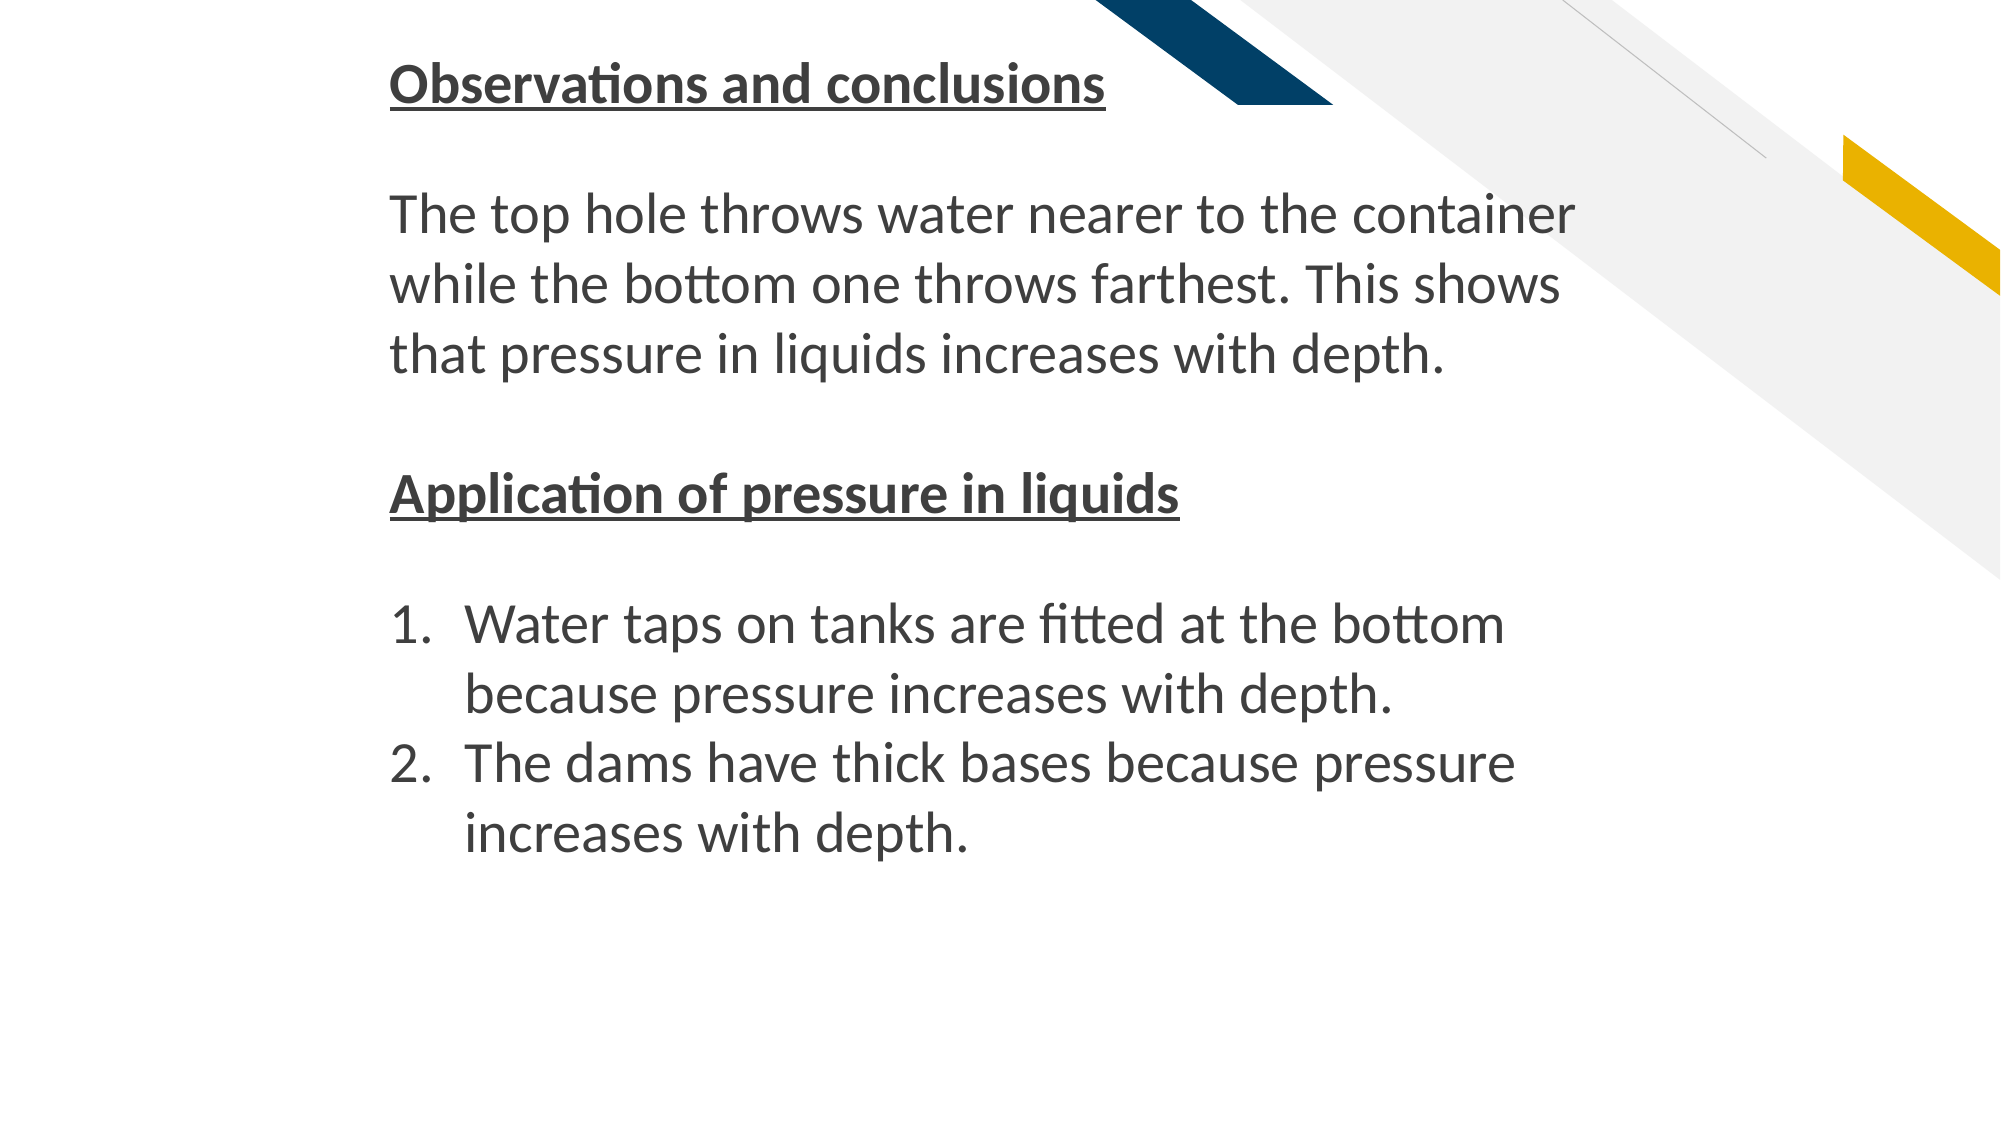

Observations and conclusions

The top hole throws water nearer to the container while the bottom one throws farthest. This shows that pressure in liquids increases with depth.

Application of pressure in liquids

Water taps on tanks are fitted at the bottom because pressure increases with depth.
The dams have thick bases because pressure increases with depth.